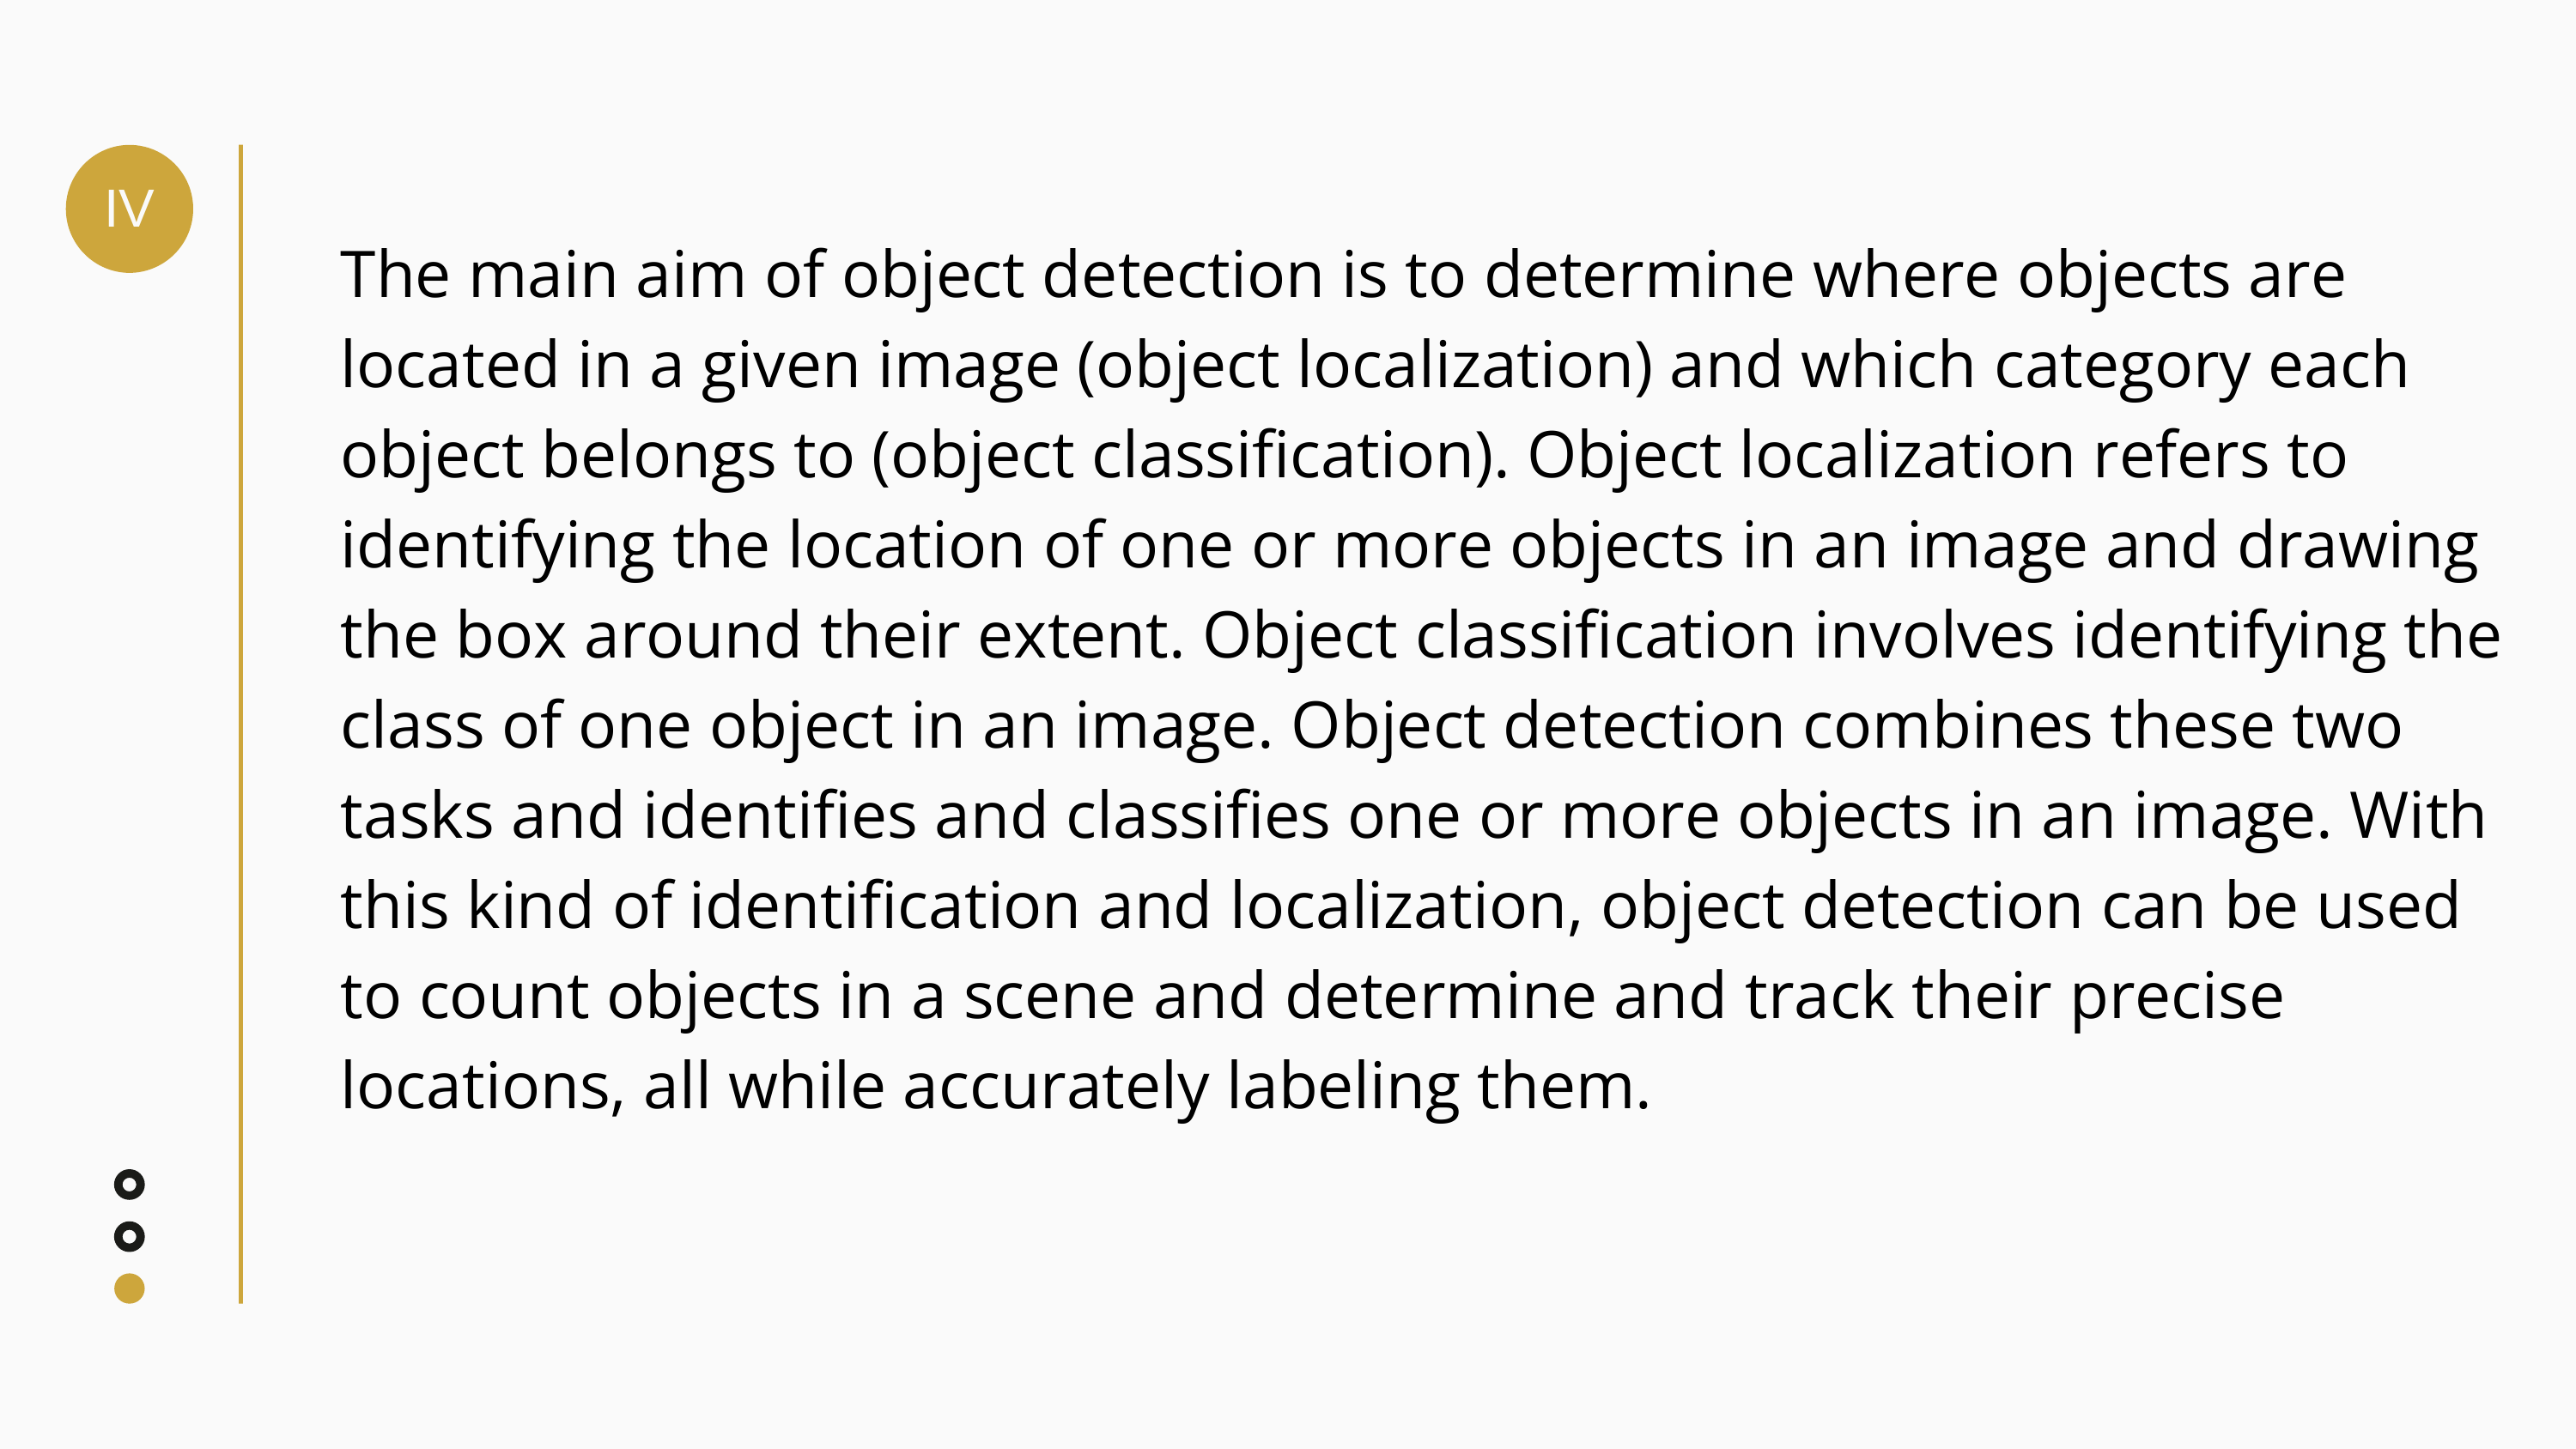

IV

The main aim of object detection is to determine where objects are located in a given image (object localization) and which category each object belongs to (object classification). Object localization refers to identifying the location of one or more objects in an image and drawing the box around their extent. Object classification involves identifying the class of one object in an image. Object detection combines these two tasks and identifies and classifies one or more objects in an image. With this kind of identification and localization, object detection can be used to count objects in a scene and determine and track their precise locations, all while accurately labeling them.